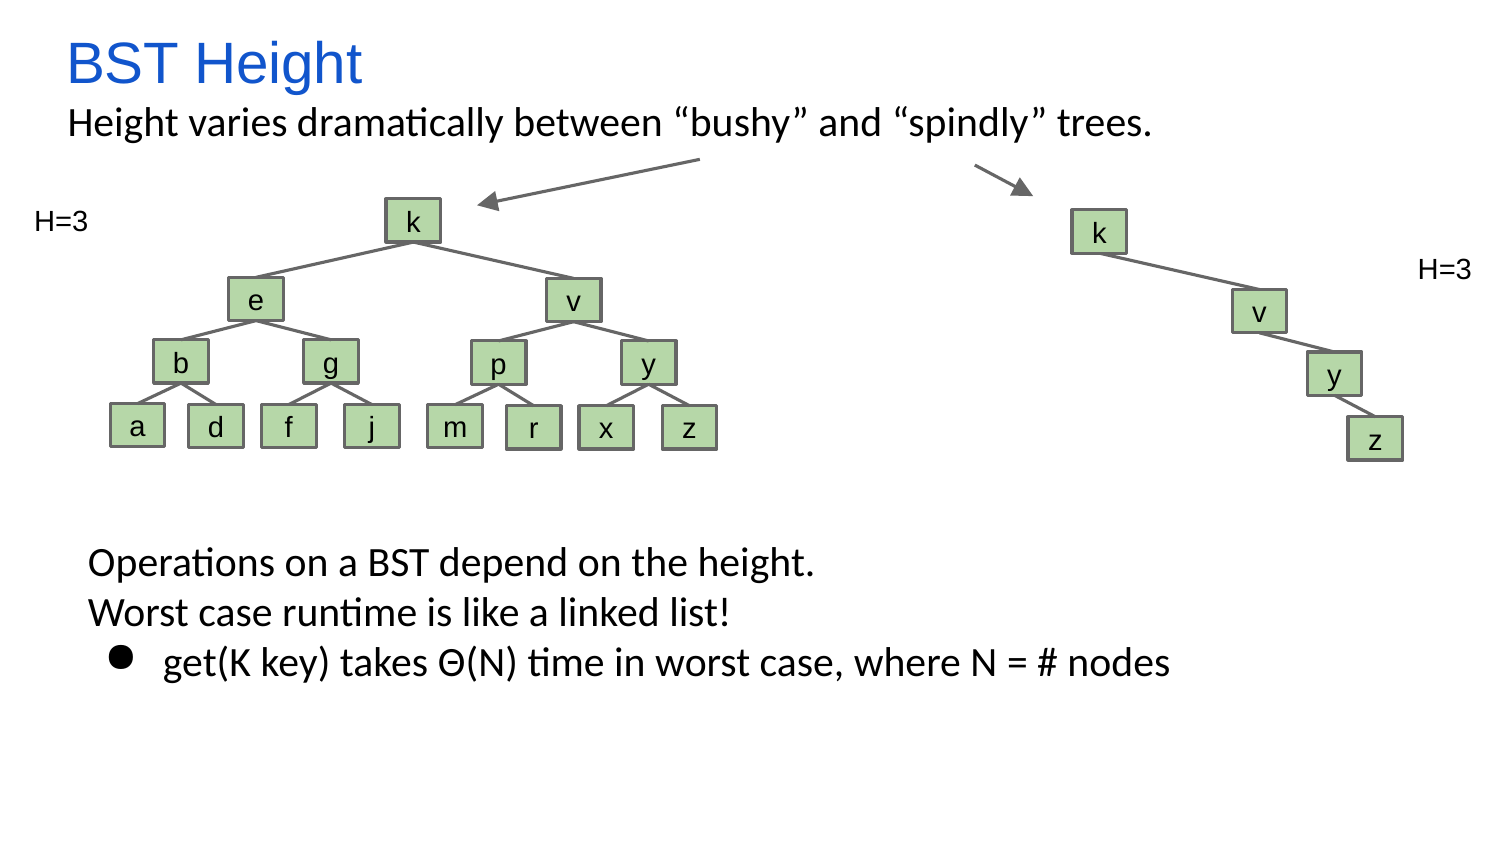

# BST Height
Height varies dramatically between “bushy” and “spindly” trees.
H=3
k
k
H=3
e
b
g
a
d
f
j
v
v
p
y
y
m
r
x
z
z
Operations on a BST depend on the height.
Worst case runtime is like a linked list!
get(K key) takes Θ(N) time in worst case, where N = # nodes